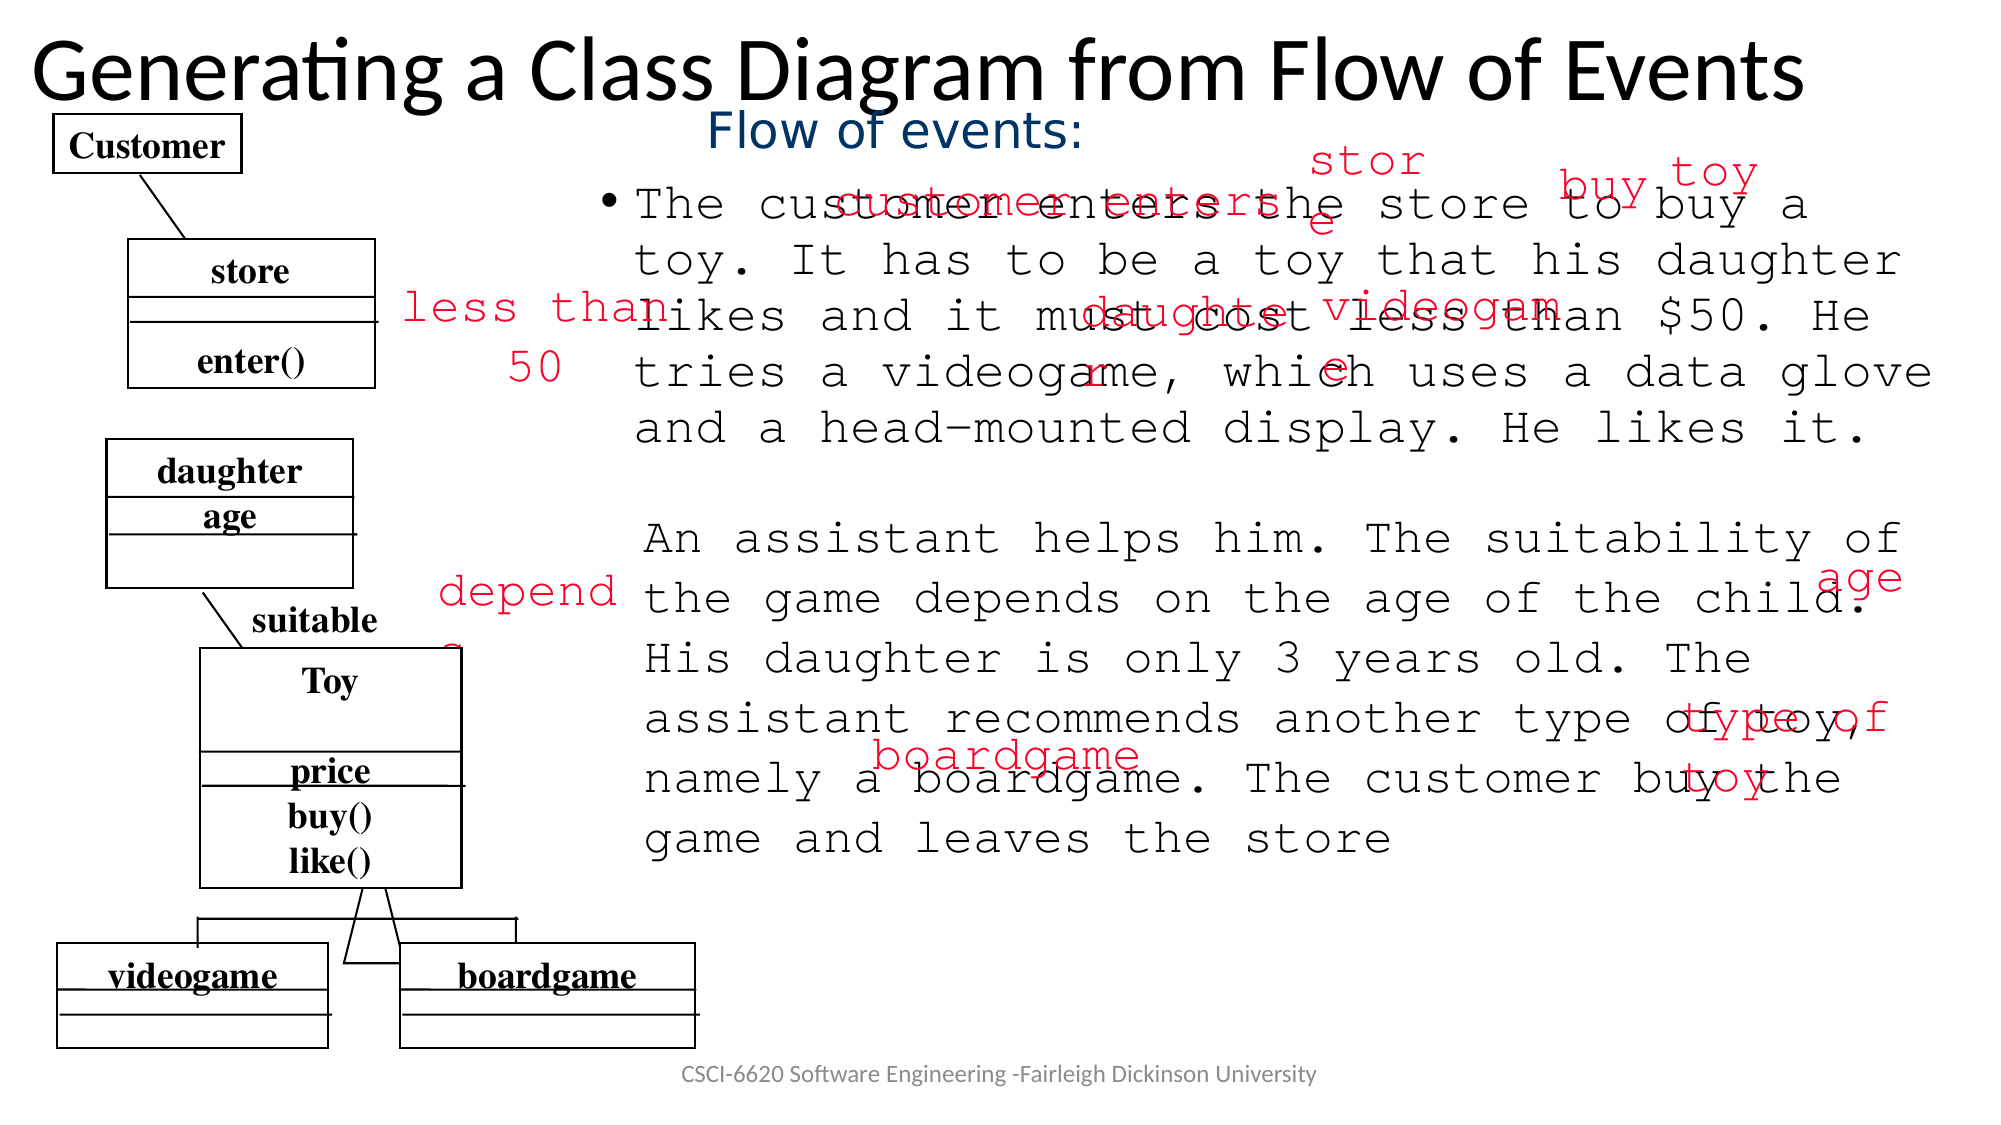

# Generating a Class Diagram from Flow of Events
Flow of events:
Customer
store
toy
buy
customer enters
The customer enters the store to buy a toy. It has to be a toy that his daughter likes and it must cost less than $50. He tries a videogame, which uses a data glove and a head-mounted display. He likes it.

?

enter()

store

enter()

videogame
daughter
less than 50
daughter

daughter
age

An assistant helps him. The suitability of the game depends on the age of the child. His daughter is only 3 years old. The assistant recommends another type of toy, namely a boardgame. The customer buy the game and leaves the store
age
depends
suitable

*
Toy

price
buy()
like()

type of toy
toy

buy()

toy

boardgame

videogame

boardgame

CSCI-6620 Software Engineering -Fairleigh Dickinson University